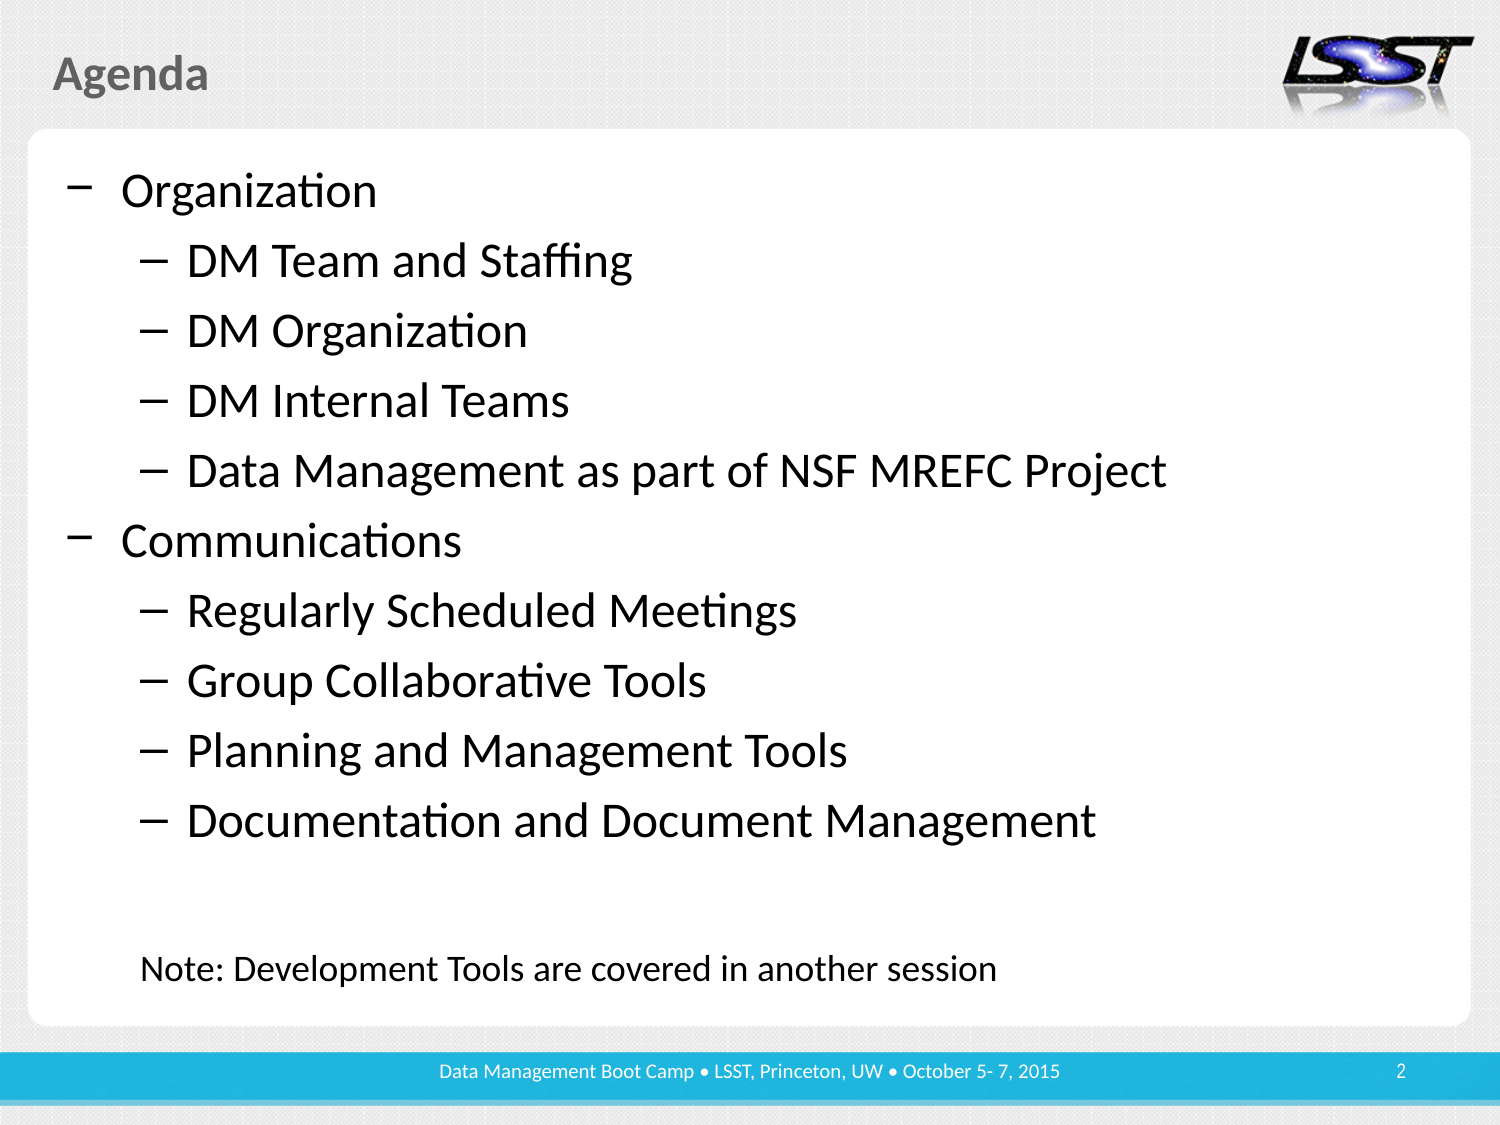

# Agenda
Organization
DM Team and Staffing
DM Organization
DM Internal Teams
Data Management as part of NSF MREFC Project
Communications
Regularly Scheduled Meetings
Group Collaborative Tools
Planning and Management Tools
Documentation and Document Management

Note: Development Tools are covered in another session